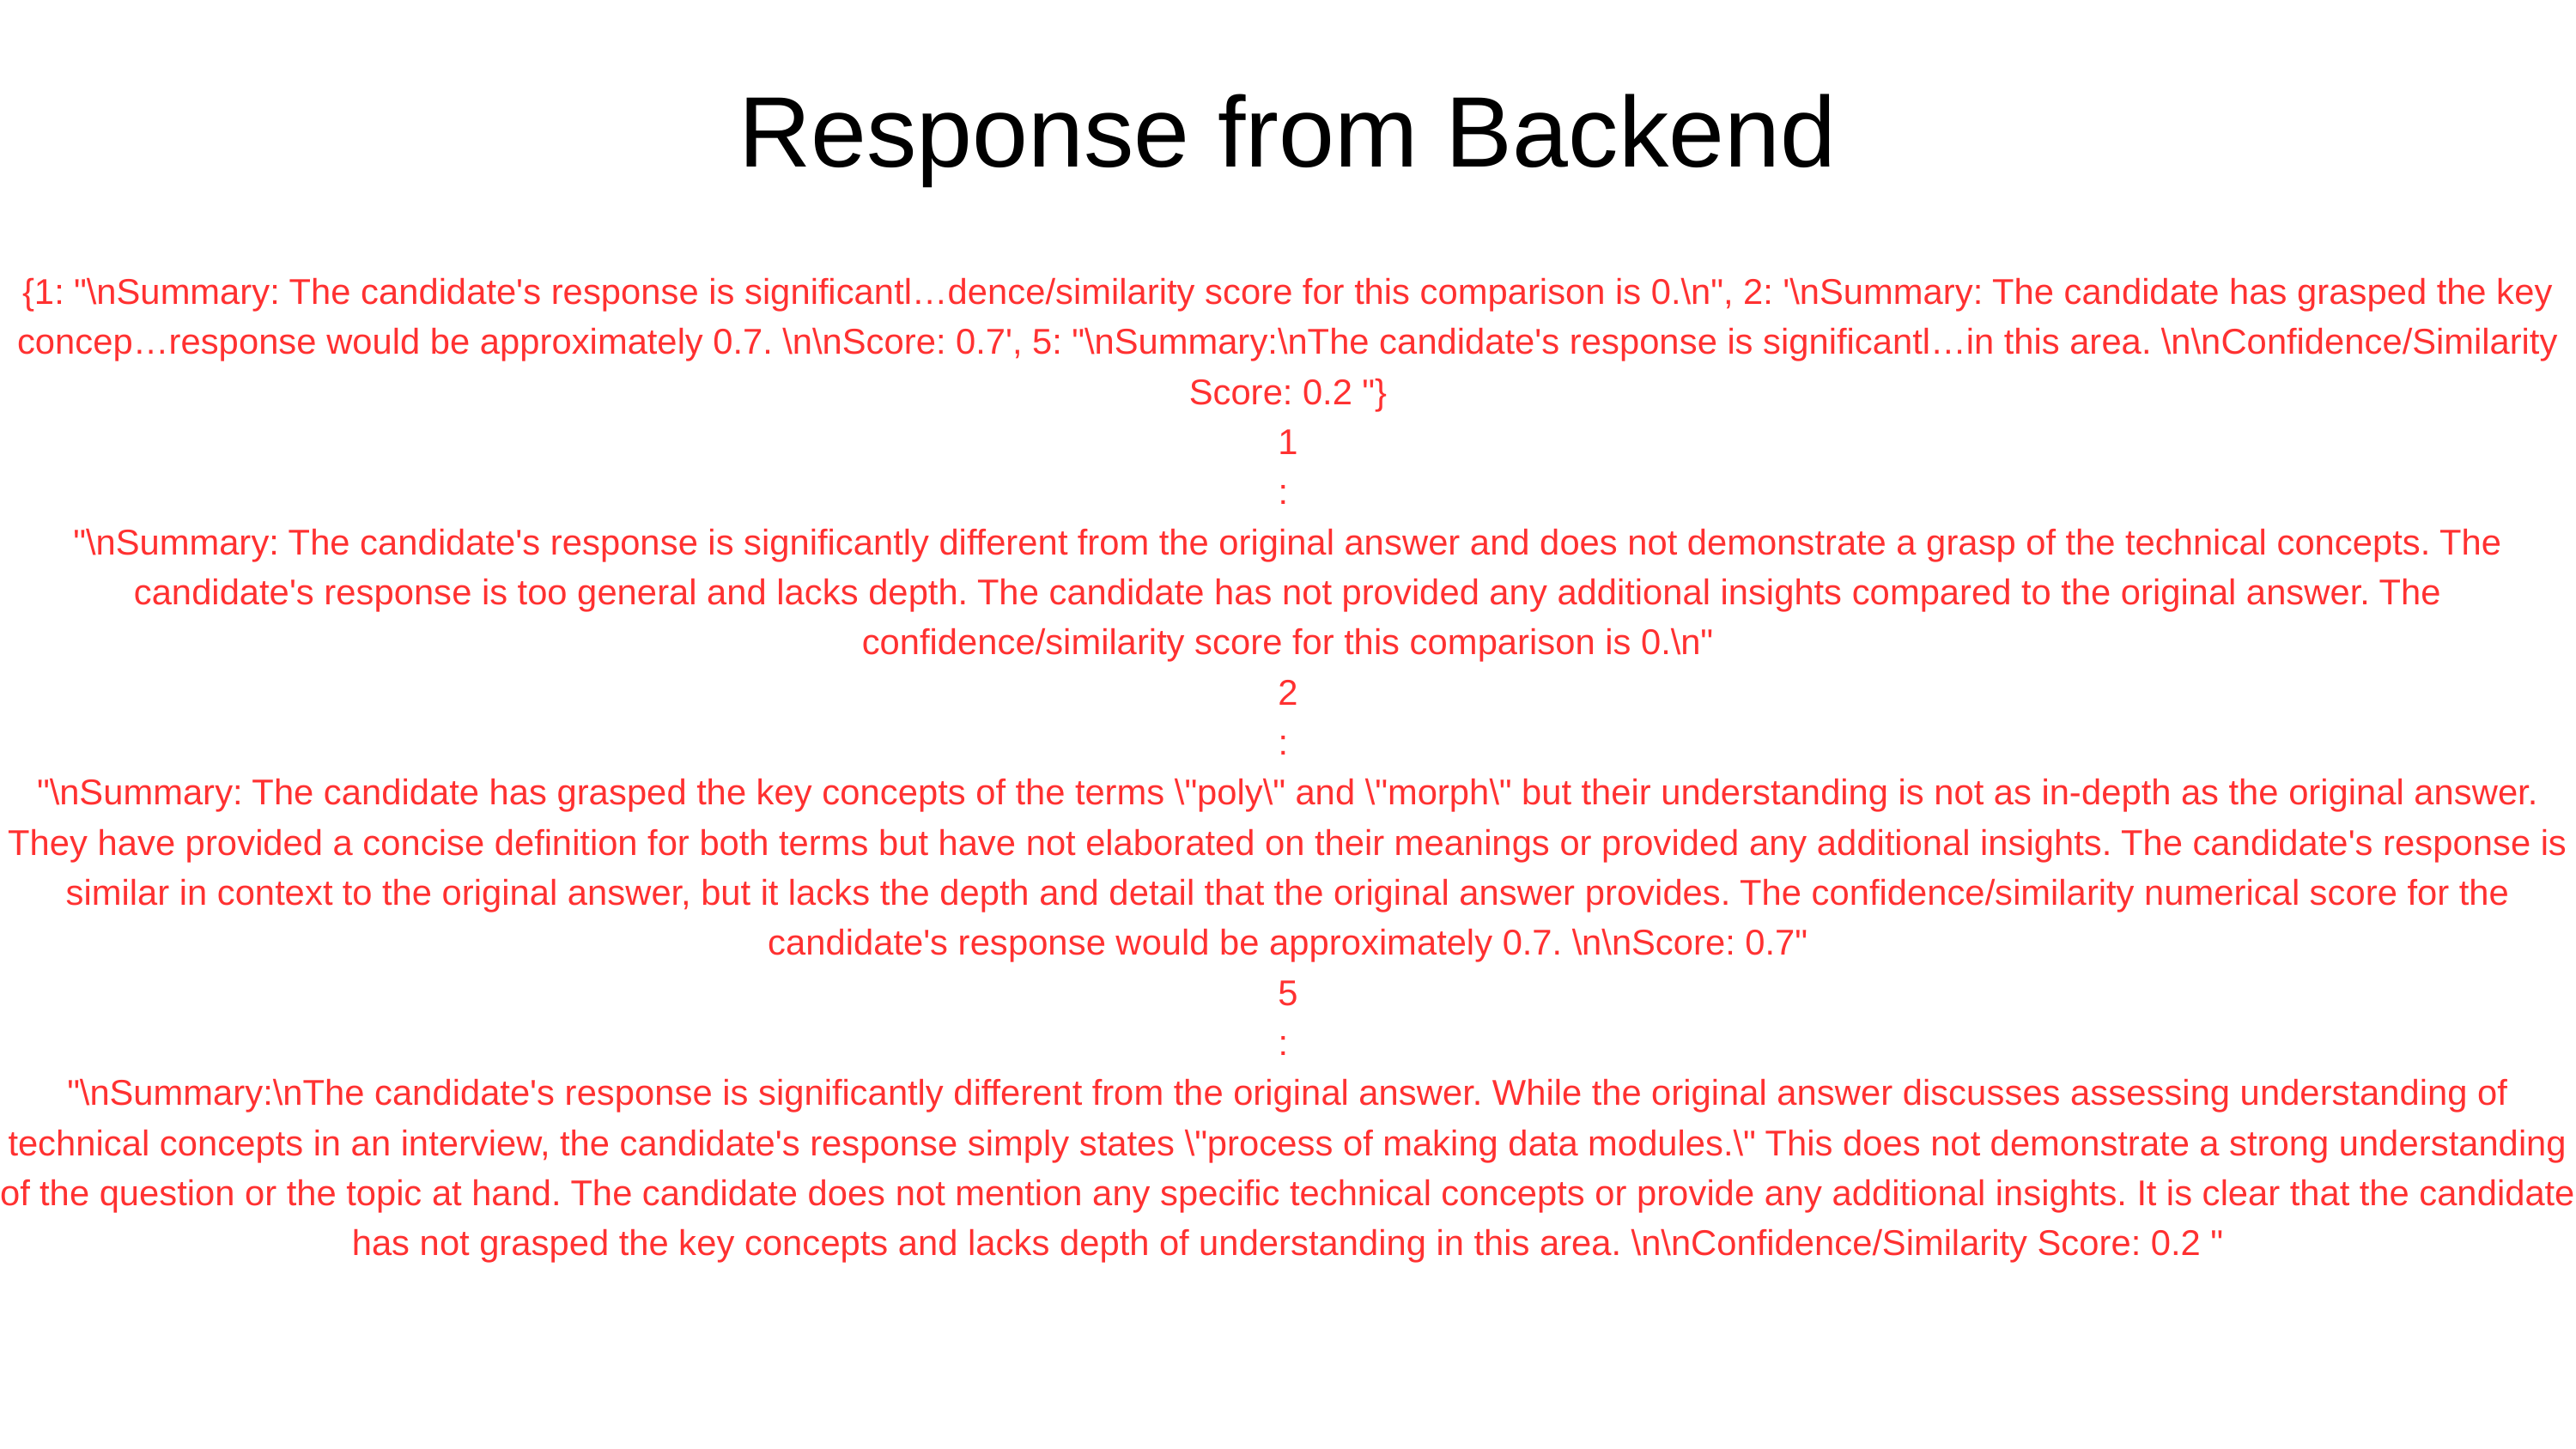

Response from Backend

{1: "\nSummary: The candidate's response is significantl…dence/similarity score for this comparison is 0.\n", 2: '\nSummary: The candidate has grasped the key concep…response would be approximately 0.7. \n\nScore: 0.7', 5: "\nSummary:\nThe candidate's response is significantl…in this area. \n\nConfidence/Similarity Score: 0.2 "}
1
:
"\nSummary: The candidate's response is significantly different from the original answer and does not demonstrate a grasp of the technical concepts. The candidate's response is too general and lacks depth. The candidate has not provided any additional insights compared to the original answer. The confidence/similarity score for this comparison is 0.\n"
2
:
"\nSummary: The candidate has grasped the key concepts of the terms \"poly\" and \"morph\" but their understanding is not as in-depth as the original answer. They have provided a concise definition for both terms but have not elaborated on their meanings or provided any additional insights. The candidate's response is similar in context to the original answer, but it lacks the depth and detail that the original answer provides. The confidence/similarity numerical score for the candidate's response would be approximately 0.7. \n\nScore: 0.7"
5
:
"\nSummary:\nThe candidate's response is significantly different from the original answer. While the original answer discusses assessing understanding of technical concepts in an interview, the candidate's response simply states \"process of making data modules.\" This does not demonstrate a strong understanding of the question or the topic at hand. The candidate does not mention any specific technical concepts or provide any additional insights. It is clear that the candidate has not grasped the key concepts and lacks depth of understanding in this area. \n\nConfidence/Similarity Score: 0.2 "